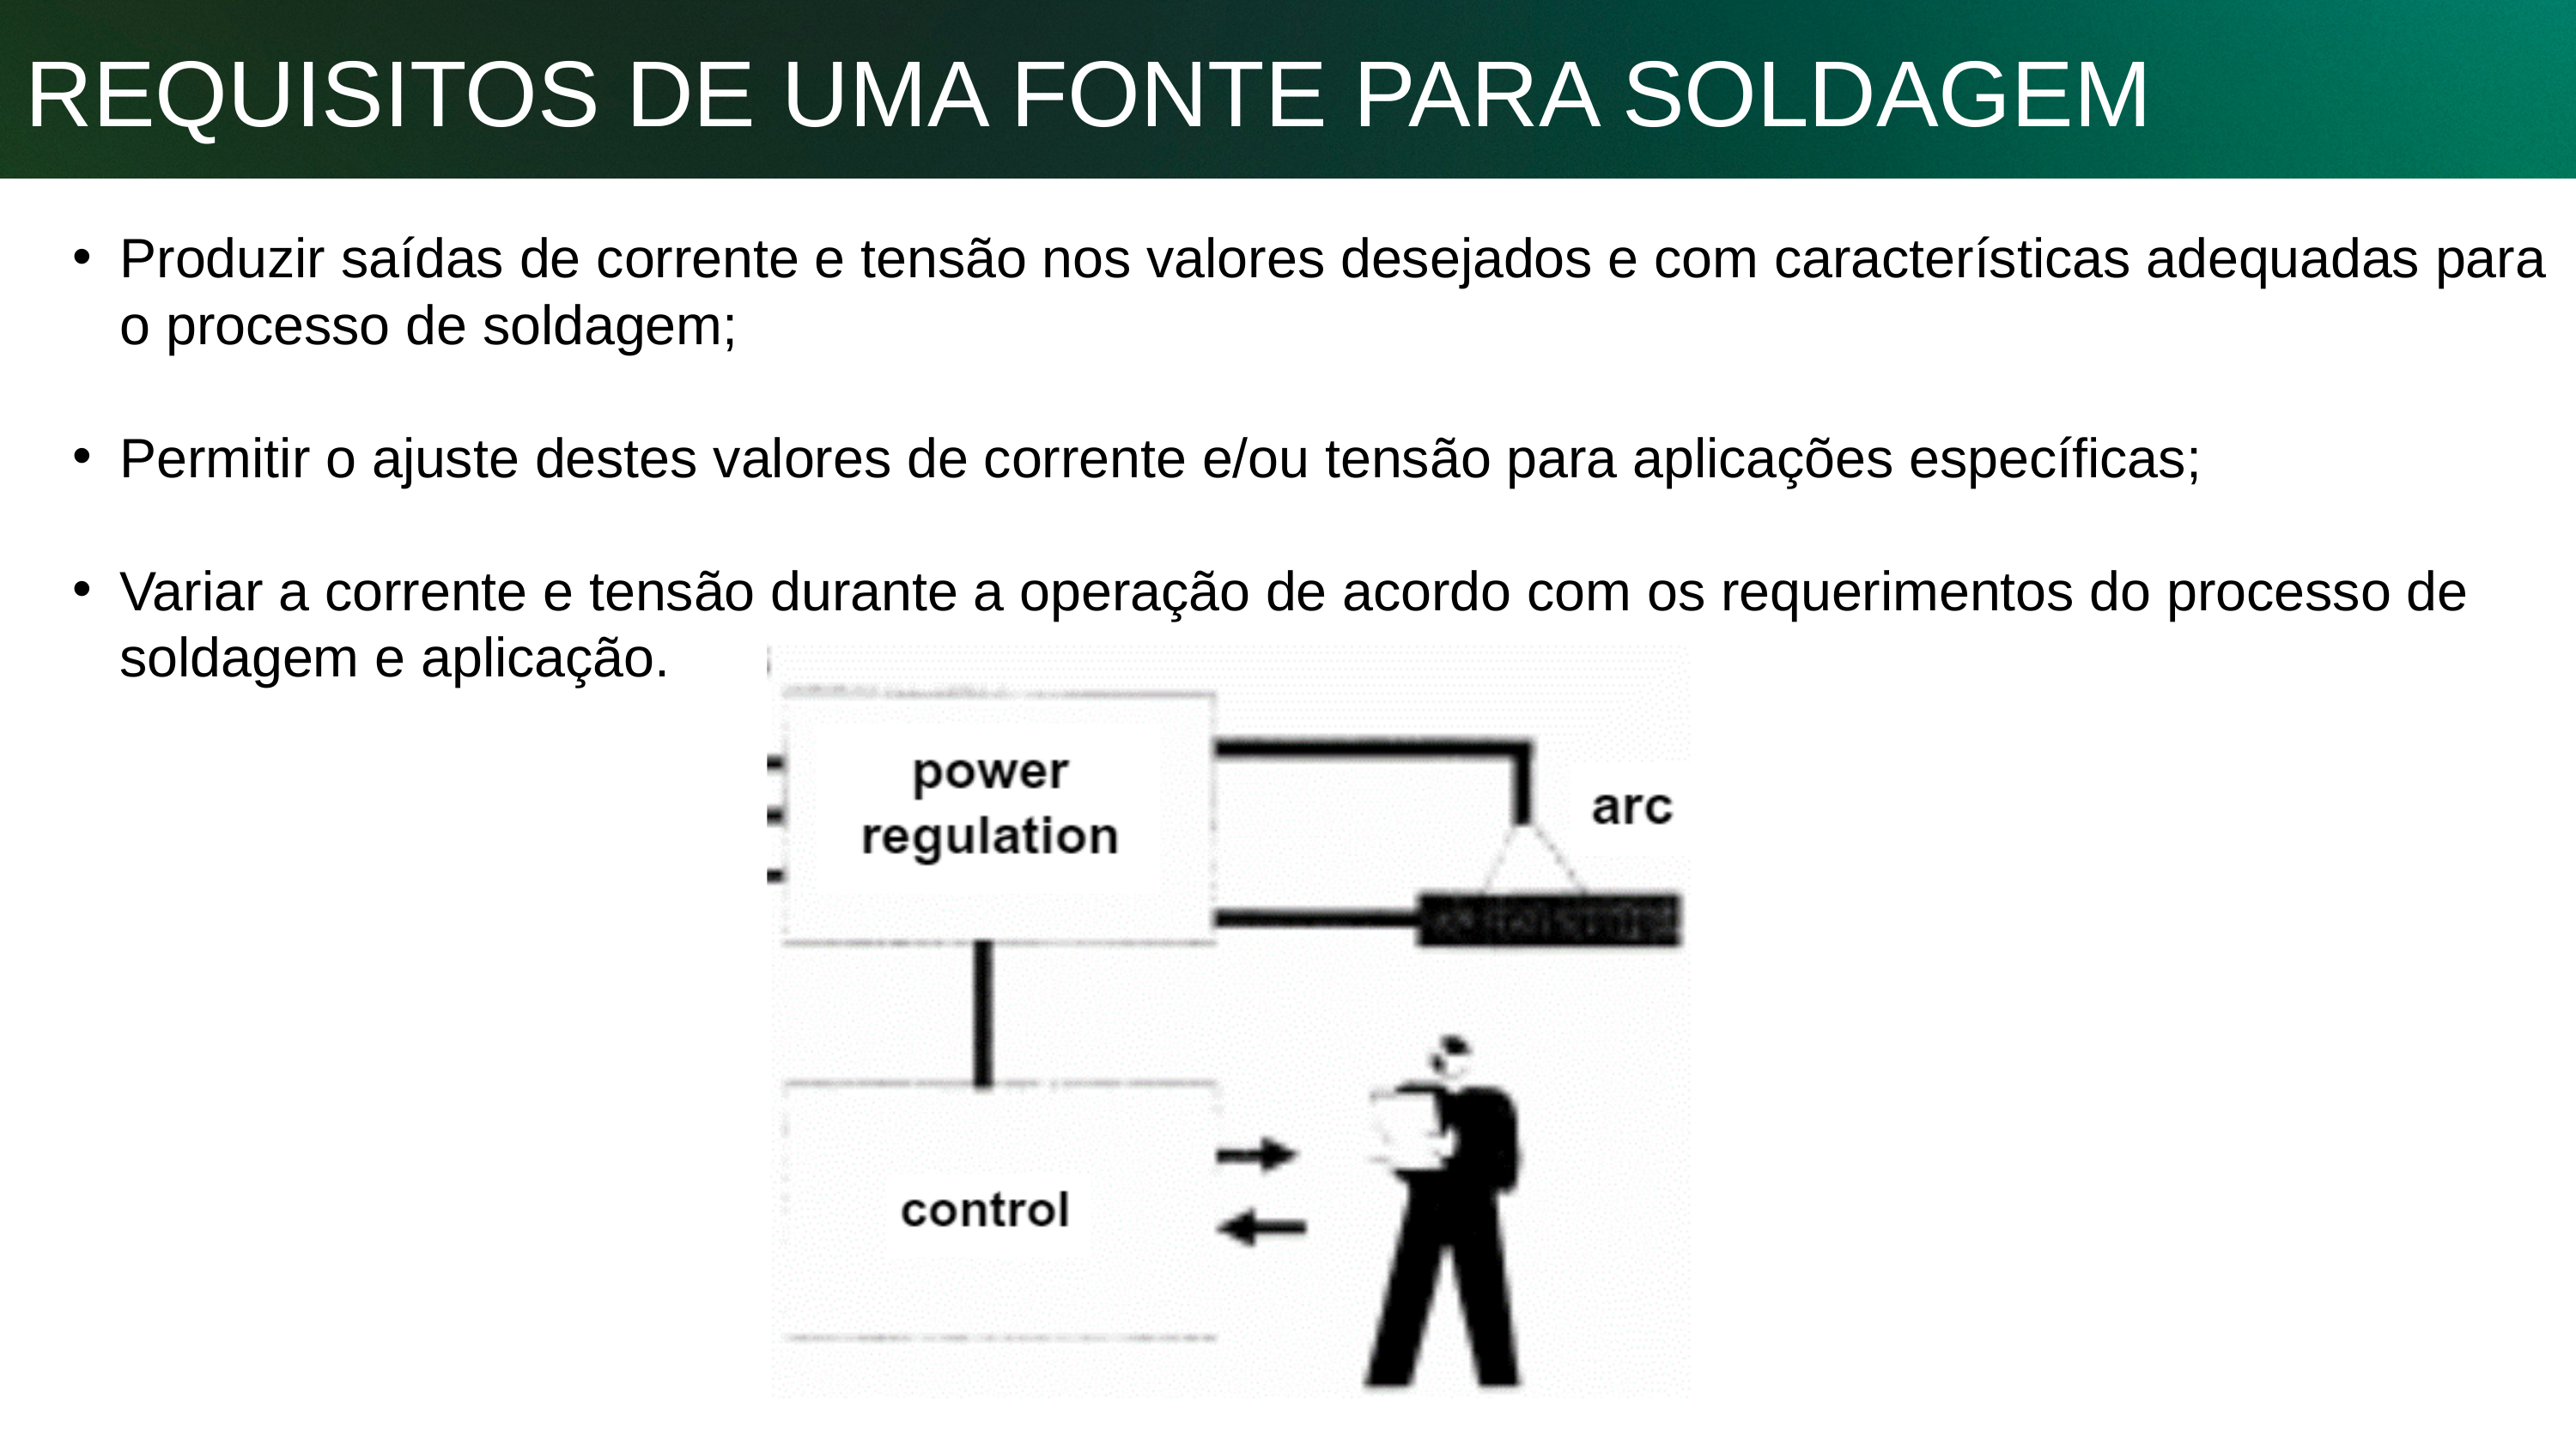

REQUISITOS DE UMA FONTE PARA SOLDAGEM
Produzir saídas de corrente e tensão nos valores desejados e com características adequadas para o processo de soldagem;

Permitir o ajuste destes valores de corrente e/ou tensão para aplicações específicas;

Variar a corrente e tensão durante a operação de acordo com os requerimentos do processo de soldagem e aplicação.